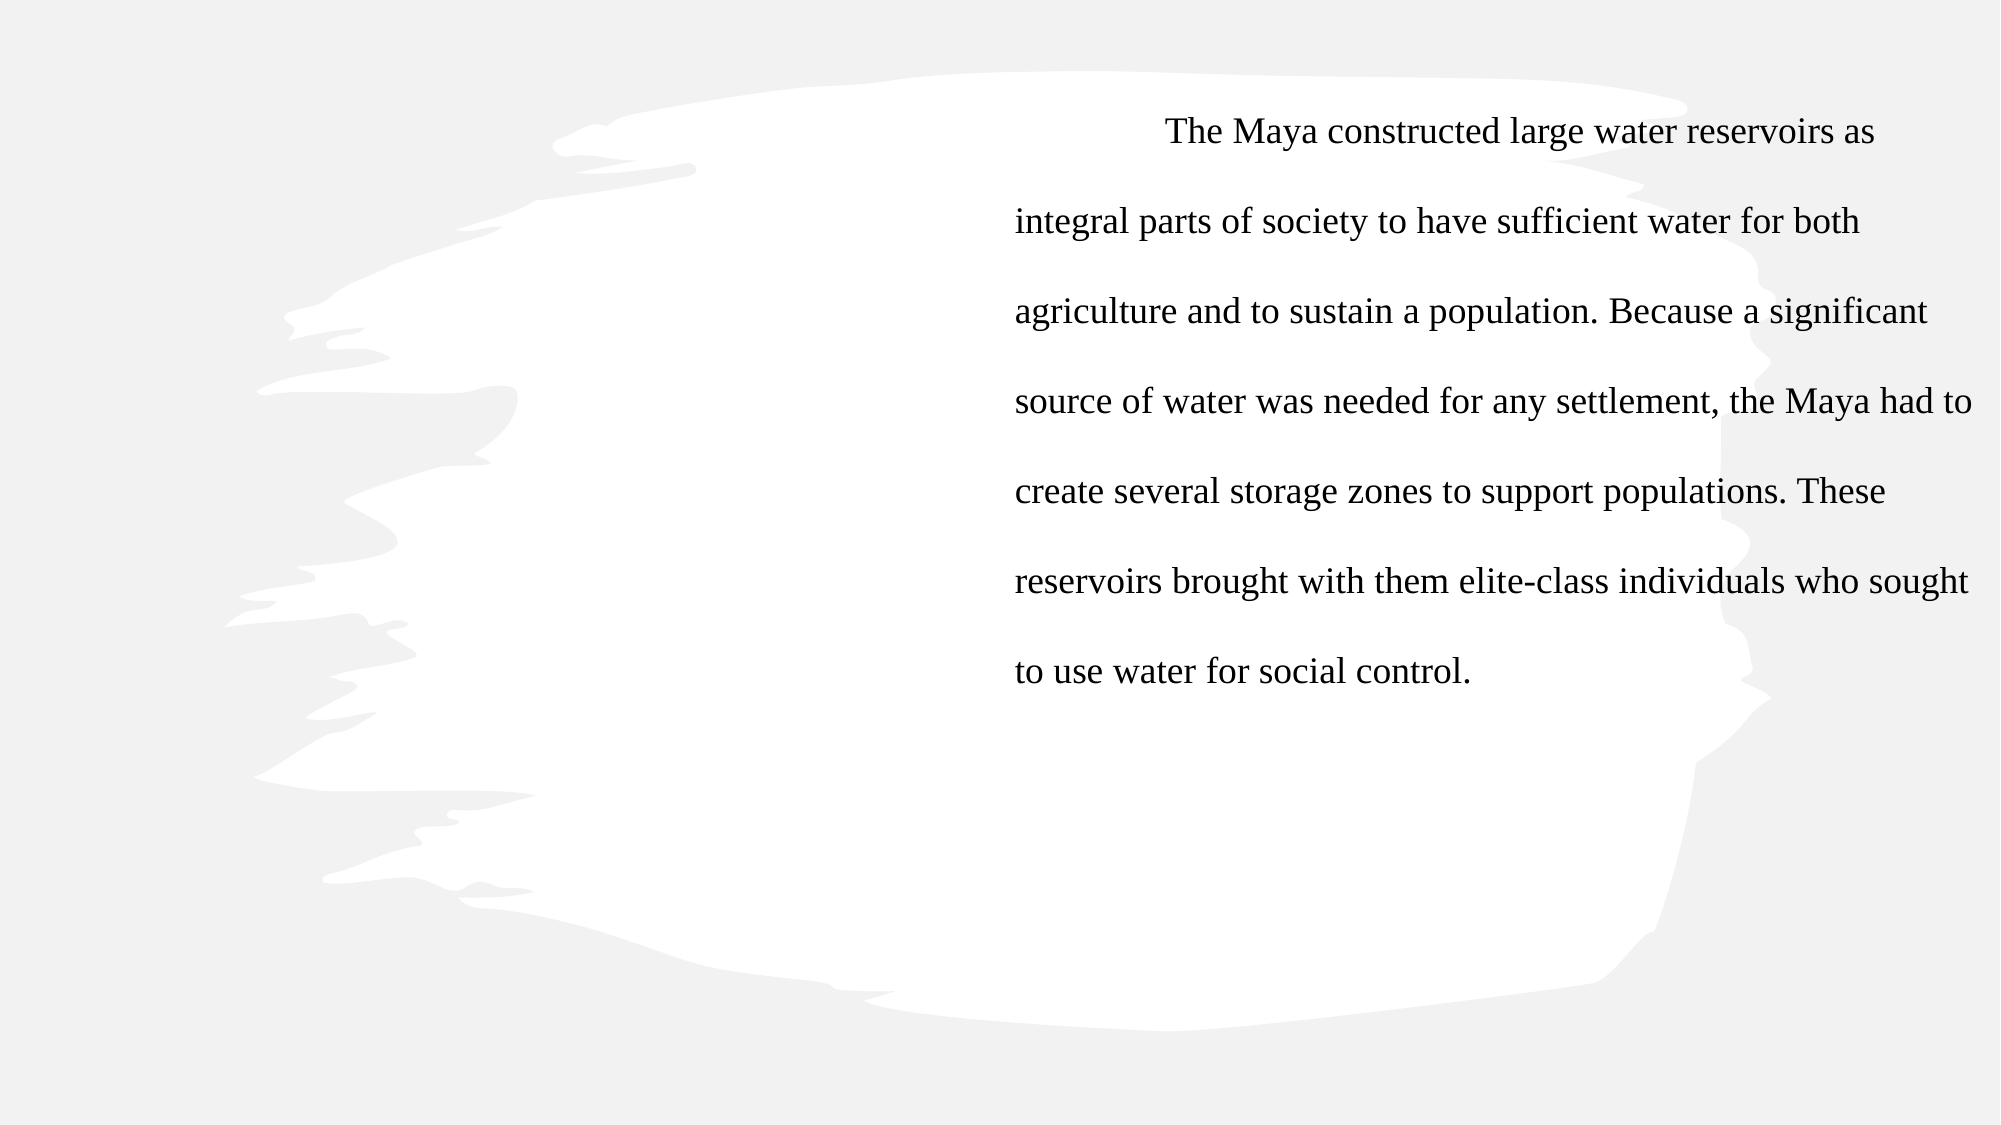

The Maya constructed large water reservoirs as integral parts of society to have sufficient water for both agriculture and to sustain a population. Because a significant source of water was needed for any settlement, the Maya had to create several storage zones to support populations. These reservoirs brought with them elite-class individuals who sought to use water for social control.